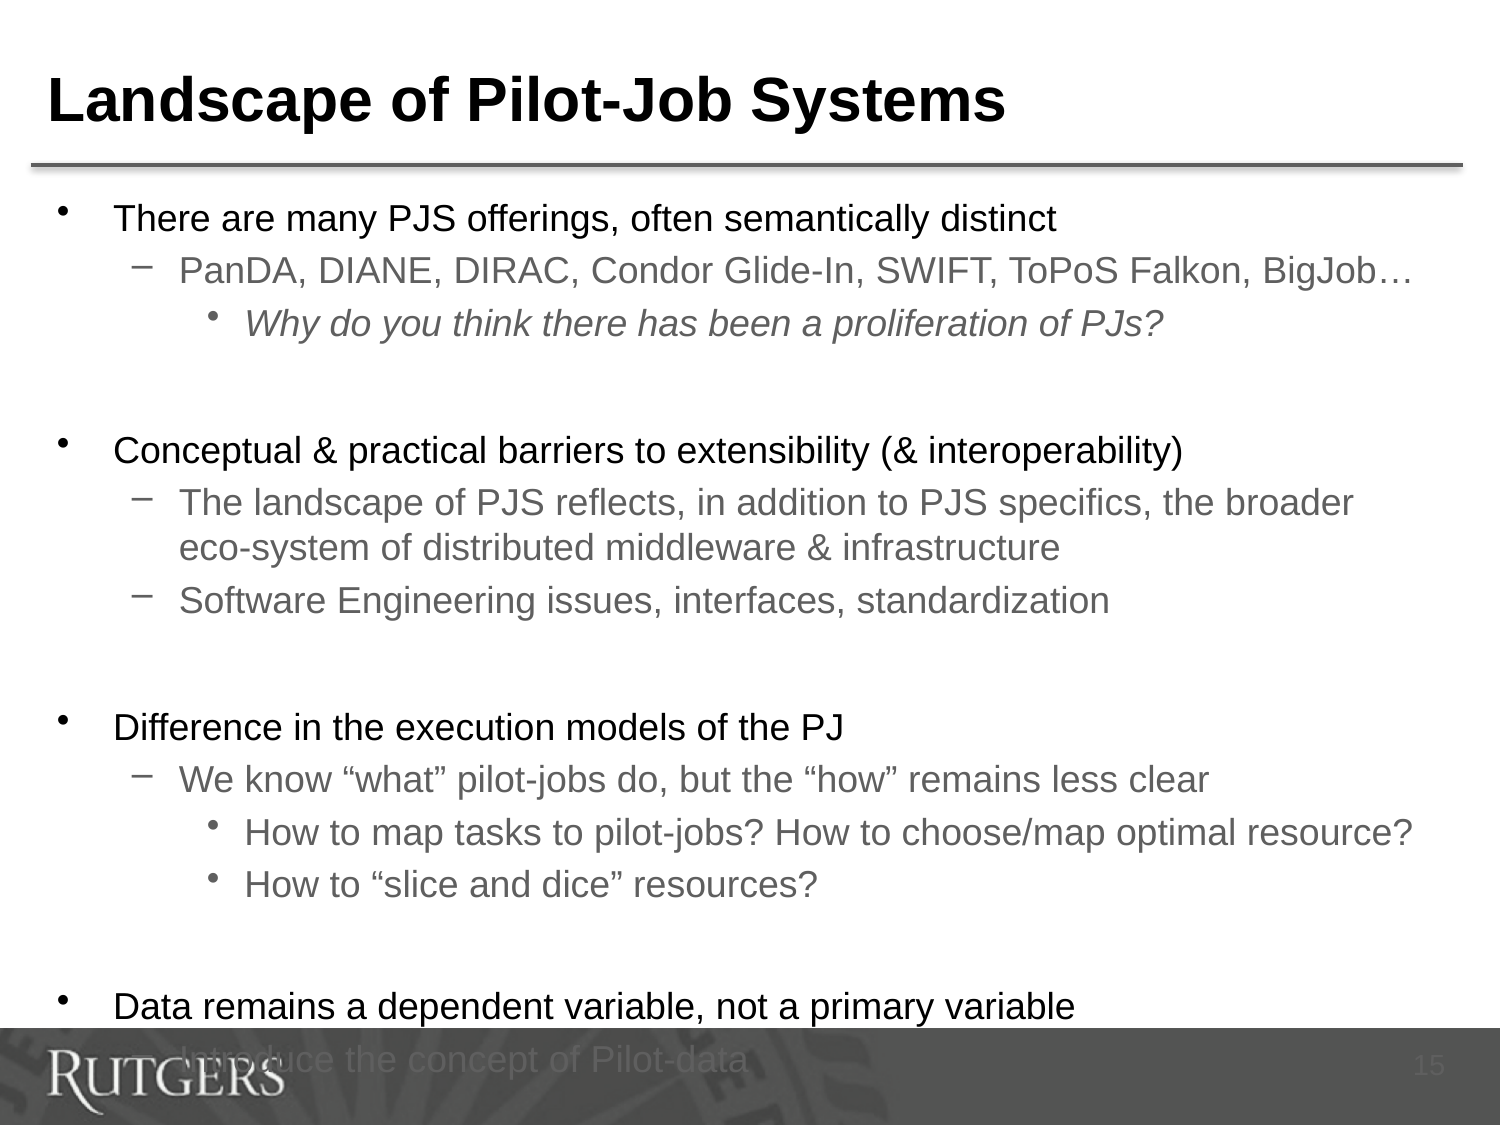

# Landscape of Pilot-Job Systems
There are many PJS offerings, often semantically distinct
PanDA, DIANE, DIRAC, Condor Glide-In, SWIFT, ToPoS Falkon, BigJob…
Why do you think there has been a proliferation of PJs?

Conceptual & practical barriers to extensibility (& interoperability)
The landscape of PJS reflects, in addition to PJS specifics, the broader eco-system of distributed middleware & infrastructure
Software Engineering issues, interfaces, standardization

Difference in the execution models of the PJ
We know “what” pilot-jobs do, but the “how” remains less clear
How to map tasks to pilot-jobs? How to choose/map optimal resource?
How to “slice and dice” resources?

Data remains a dependent variable, not a primary variable
Introduce the concept of Pilot-data

15